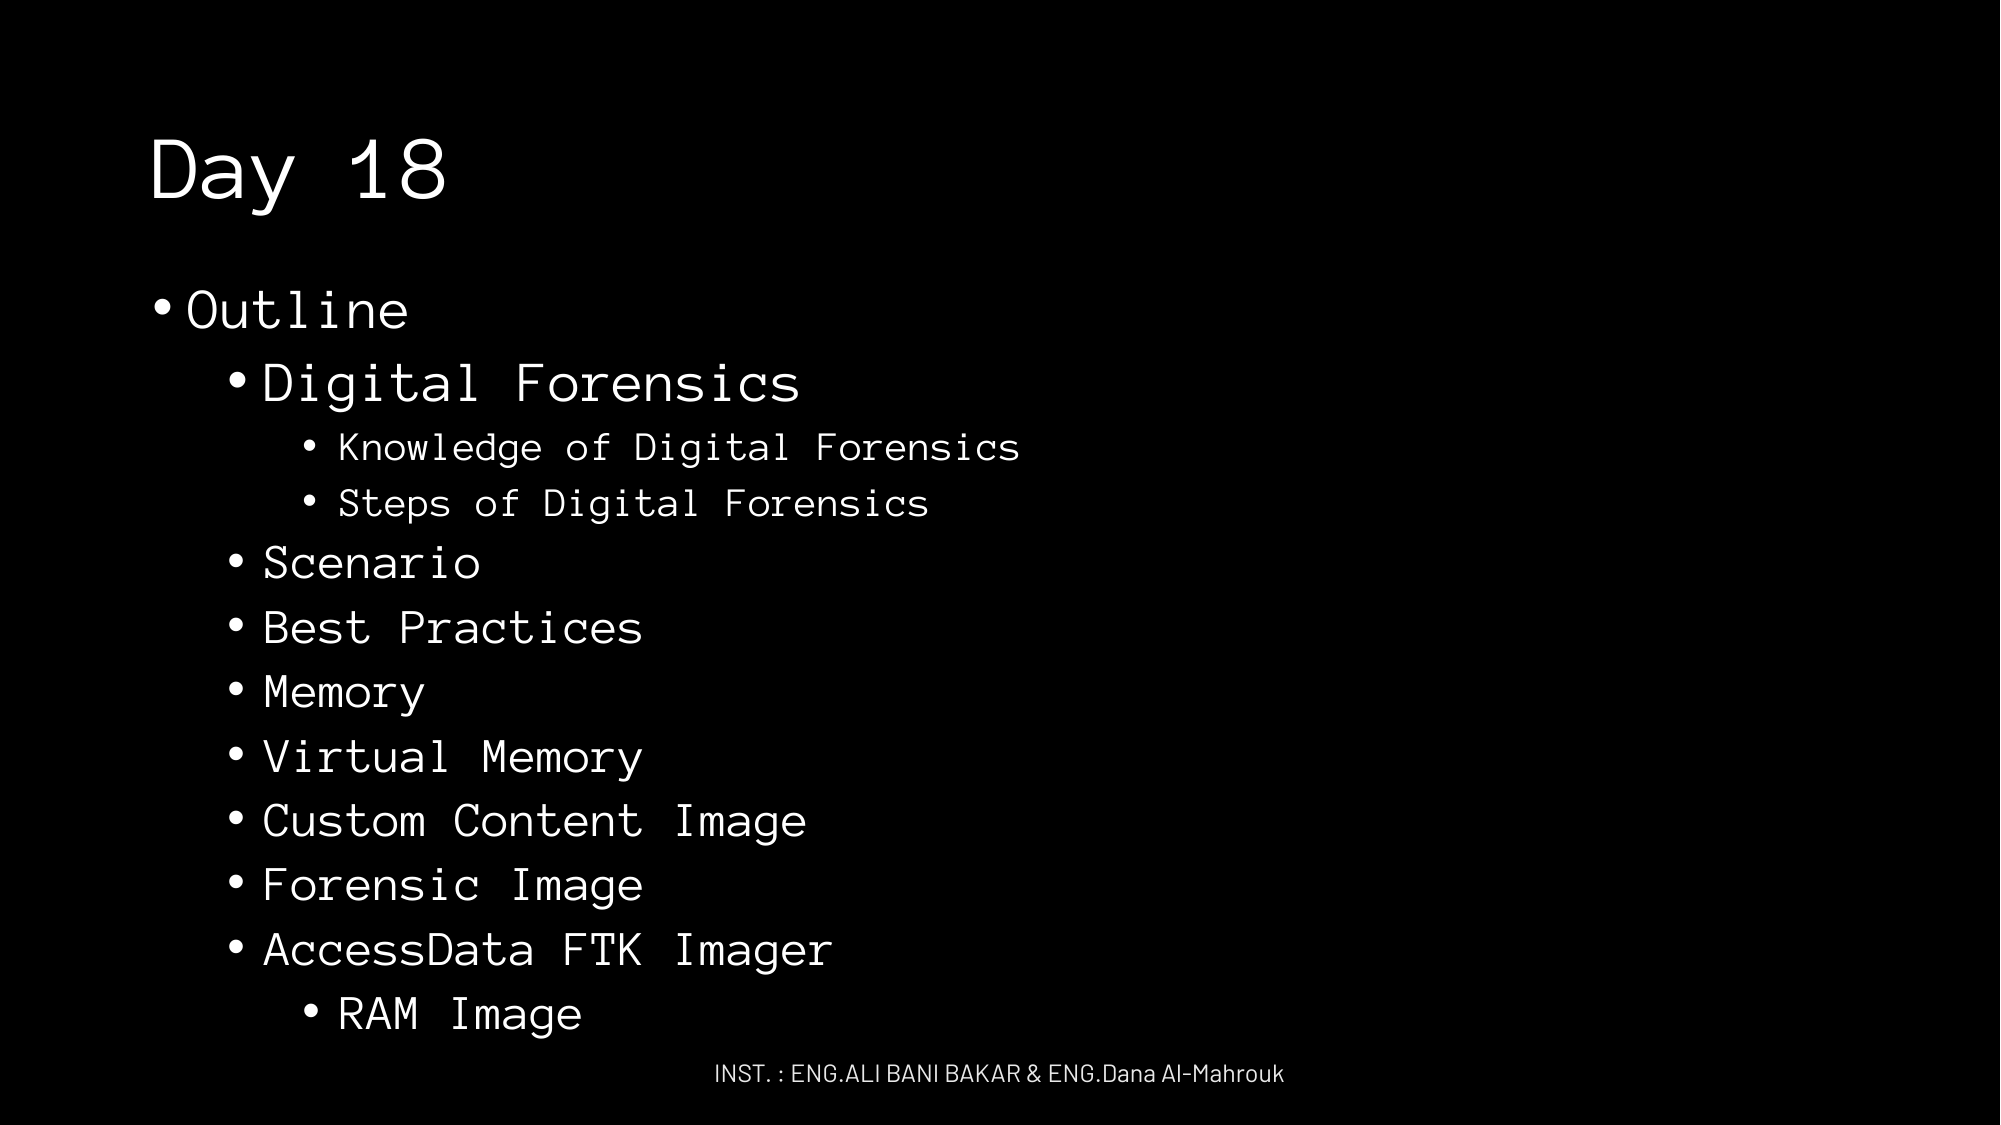

# Day 18
Outline
Digital Forensics
Knowledge of Digital Forensics
Steps of Digital Forensics
Scenario
Best Practices
Memory
Virtual Memory
Custom Content Image
Forensic Image
AccessData FTK Imager
RAM Image
INST. : ENG.ALI BANI BAKAR & ENG.Dana Al-Mahrouk